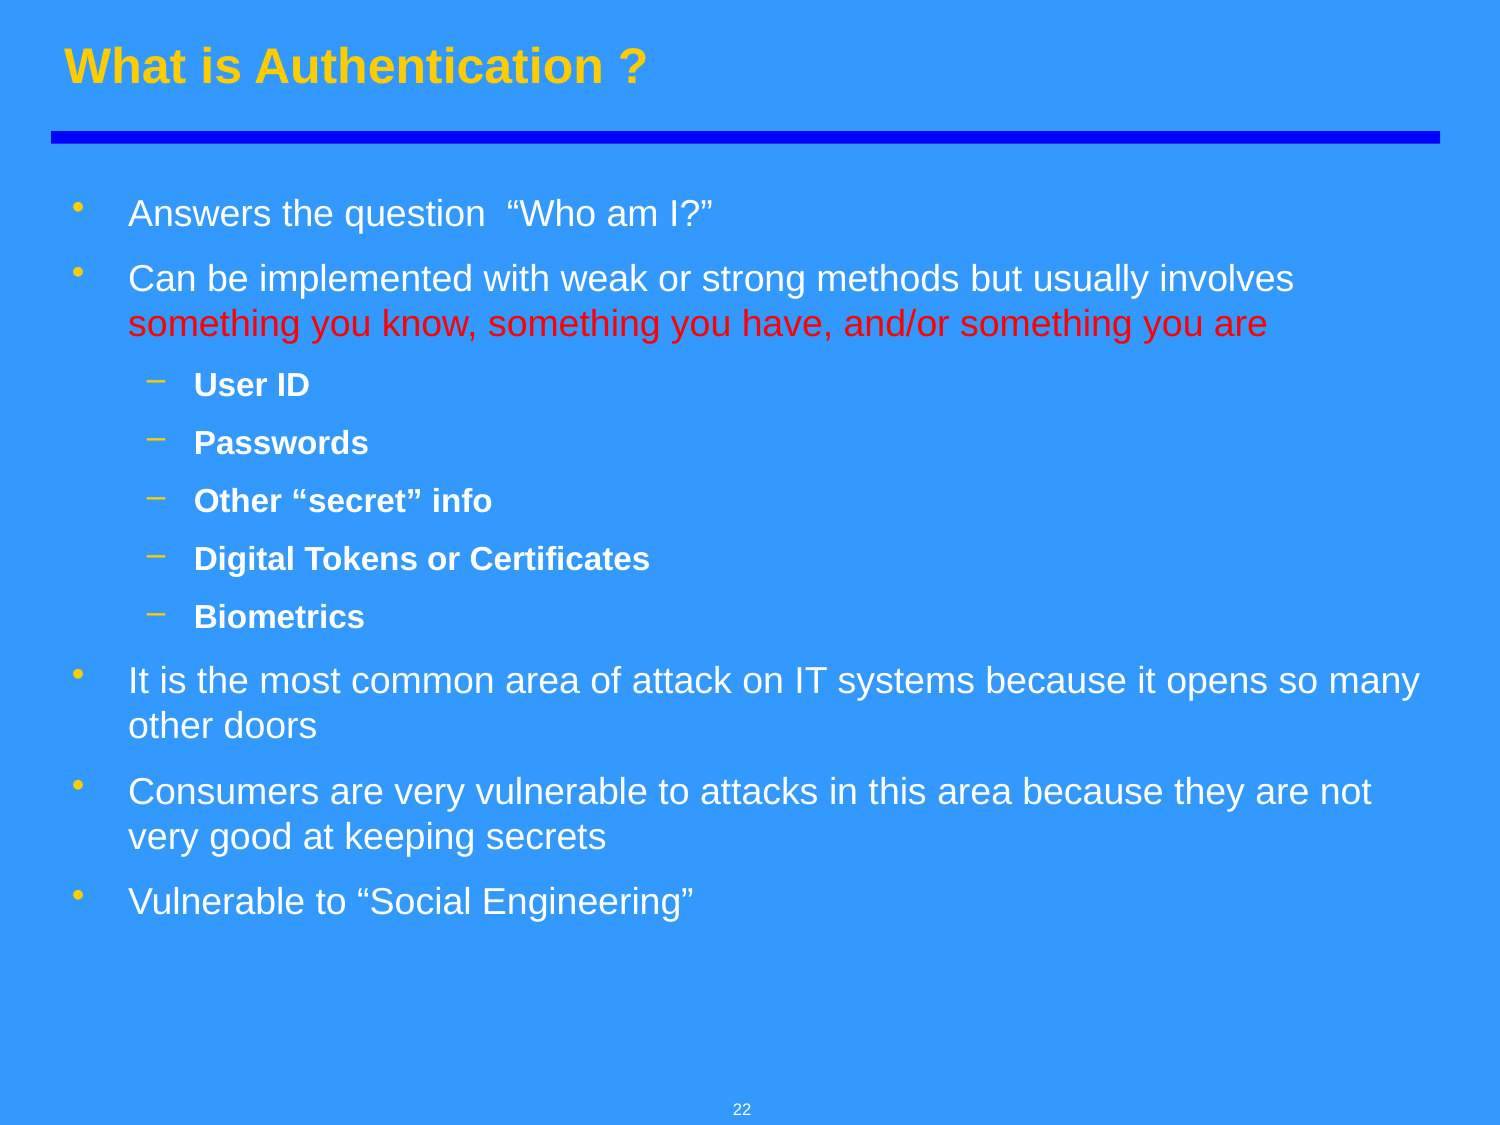

# What is Authentication ?
Answers the question  “Who am I?”
Can be implemented with weak or strong methods but usually involves 	something you know, something you have, and/or something you are
User ID
Passwords
Other “secret” info
Digital Tokens or Certificates
Biometrics
It is the most common area of attack on IT systems because it opens so many other doors
Consumers are very vulnerable to attacks in this area because they are not very good at keeping secrets
Vulnerable to “Social Engineering”
22